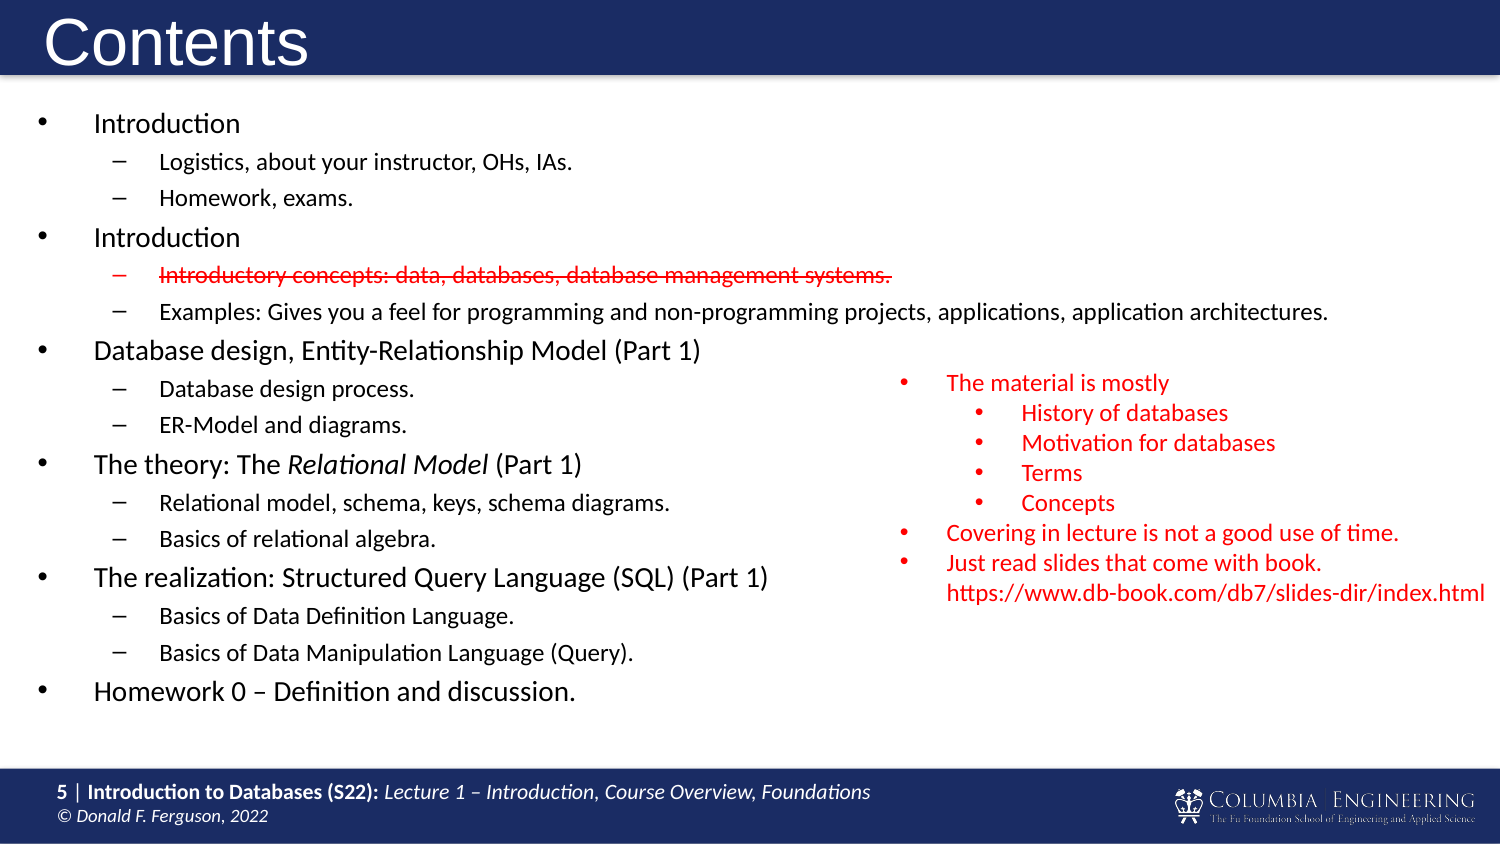

# Contents
Introduction
Logistics, about your instructor, OHs, IAs.
Homework, exams.
Introduction
Introductory concepts: data, databases, database management systems.
Examples: Gives you a feel for programming and non-programming projects, applications, application architectures.
Database design, Entity-Relationship Model (Part 1)
Database design process.
ER-Model and diagrams.
The theory: The Relational Model (Part 1)
Relational model, schema, keys, schema diagrams.
Basics of relational algebra.
The realization: Structured Query Language (SQL) (Part 1)
Basics of Data Definition Language.
Basics of Data Manipulation Language (Query).
Homework 0 – Definition and discussion.
The material is mostly
History of databases
Motivation for databases
Terms
Concepts
Covering in lecture is not a good use of time.
Just read slides that come with book.
https://www.db-book.com/db7/slides-dir/index.html